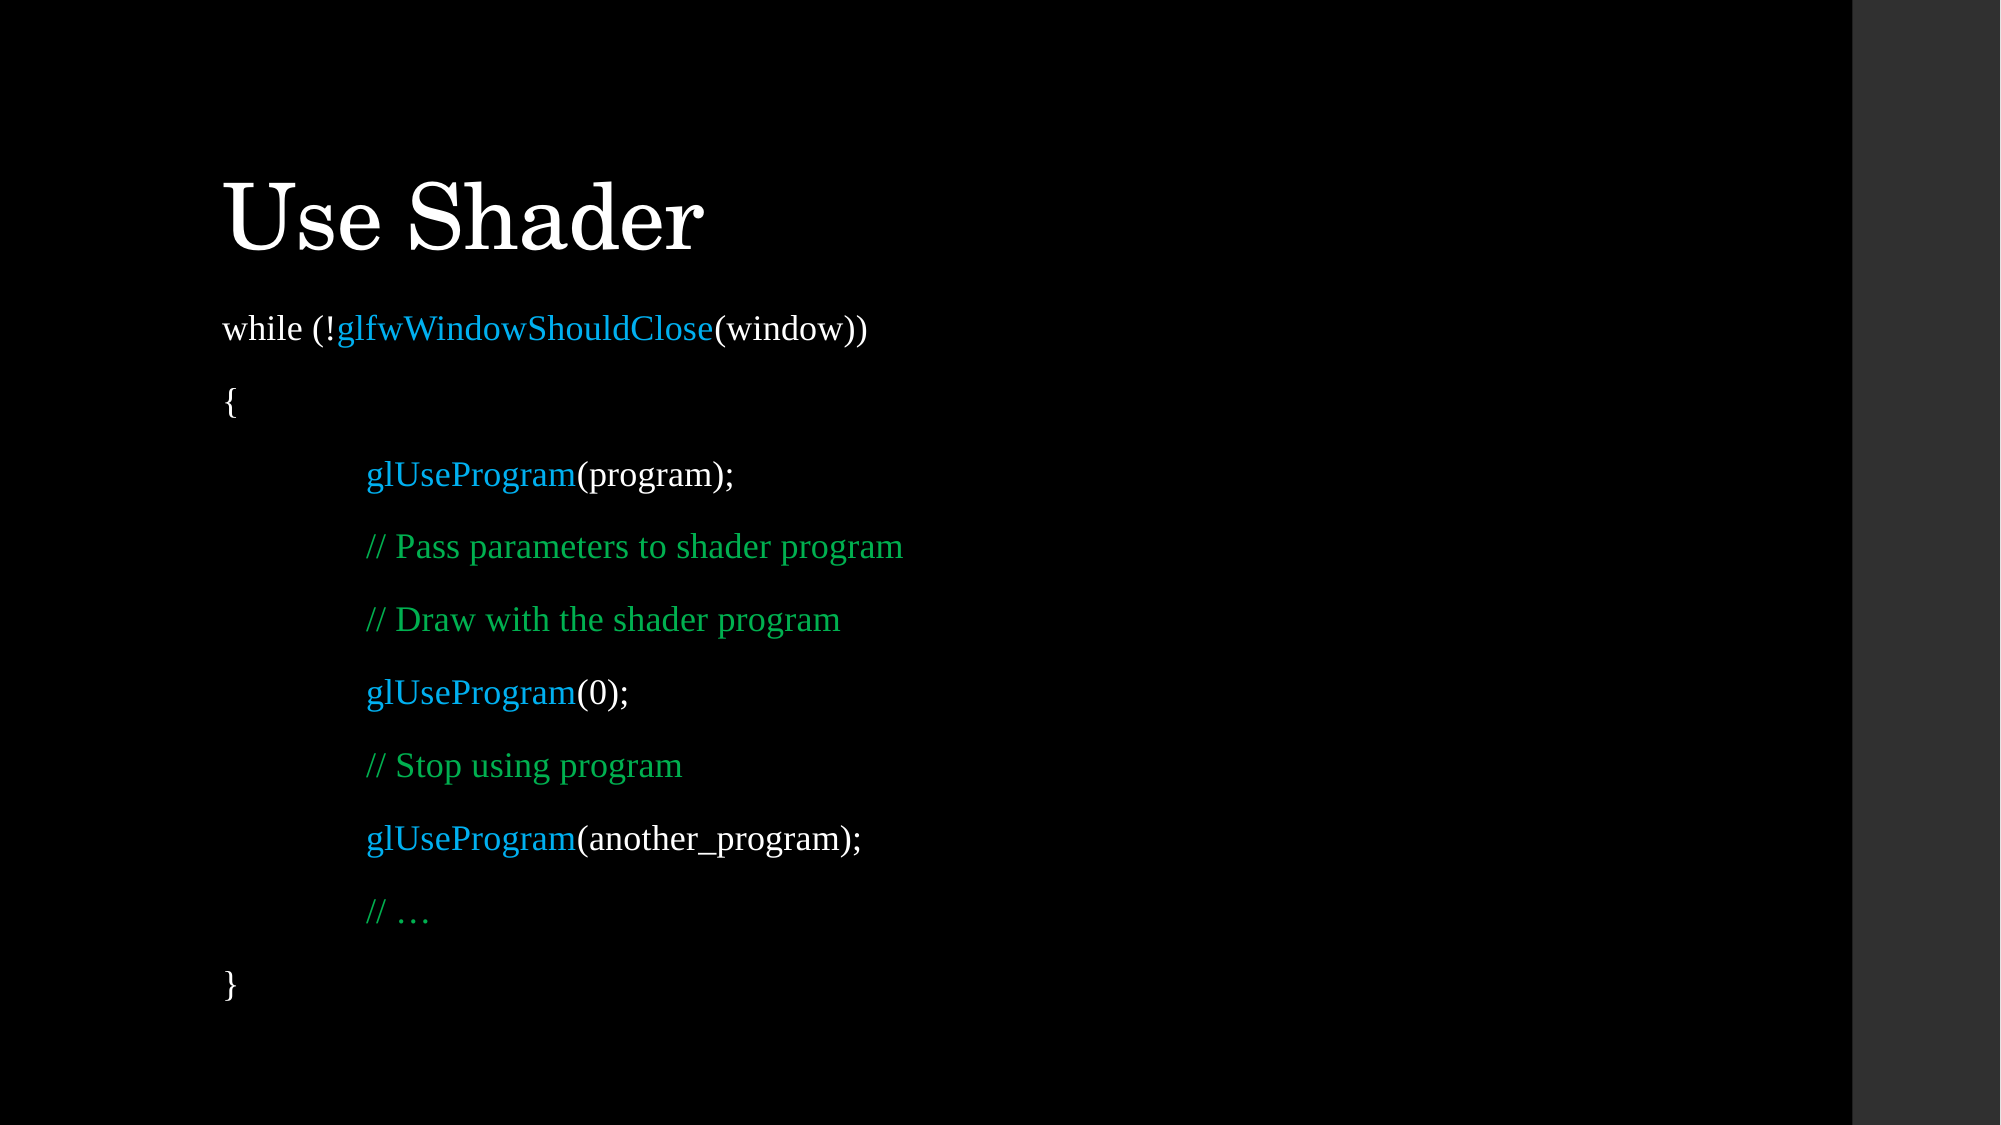

# Use Shader
while (!glfwWindowShouldClose(window))
{
	glUseProgram(program);
	// Pass parameters to shader program
	// Draw with the shader program
	glUseProgram(0);
	// Stop using program
	glUseProgram(another_program);
	// …
}